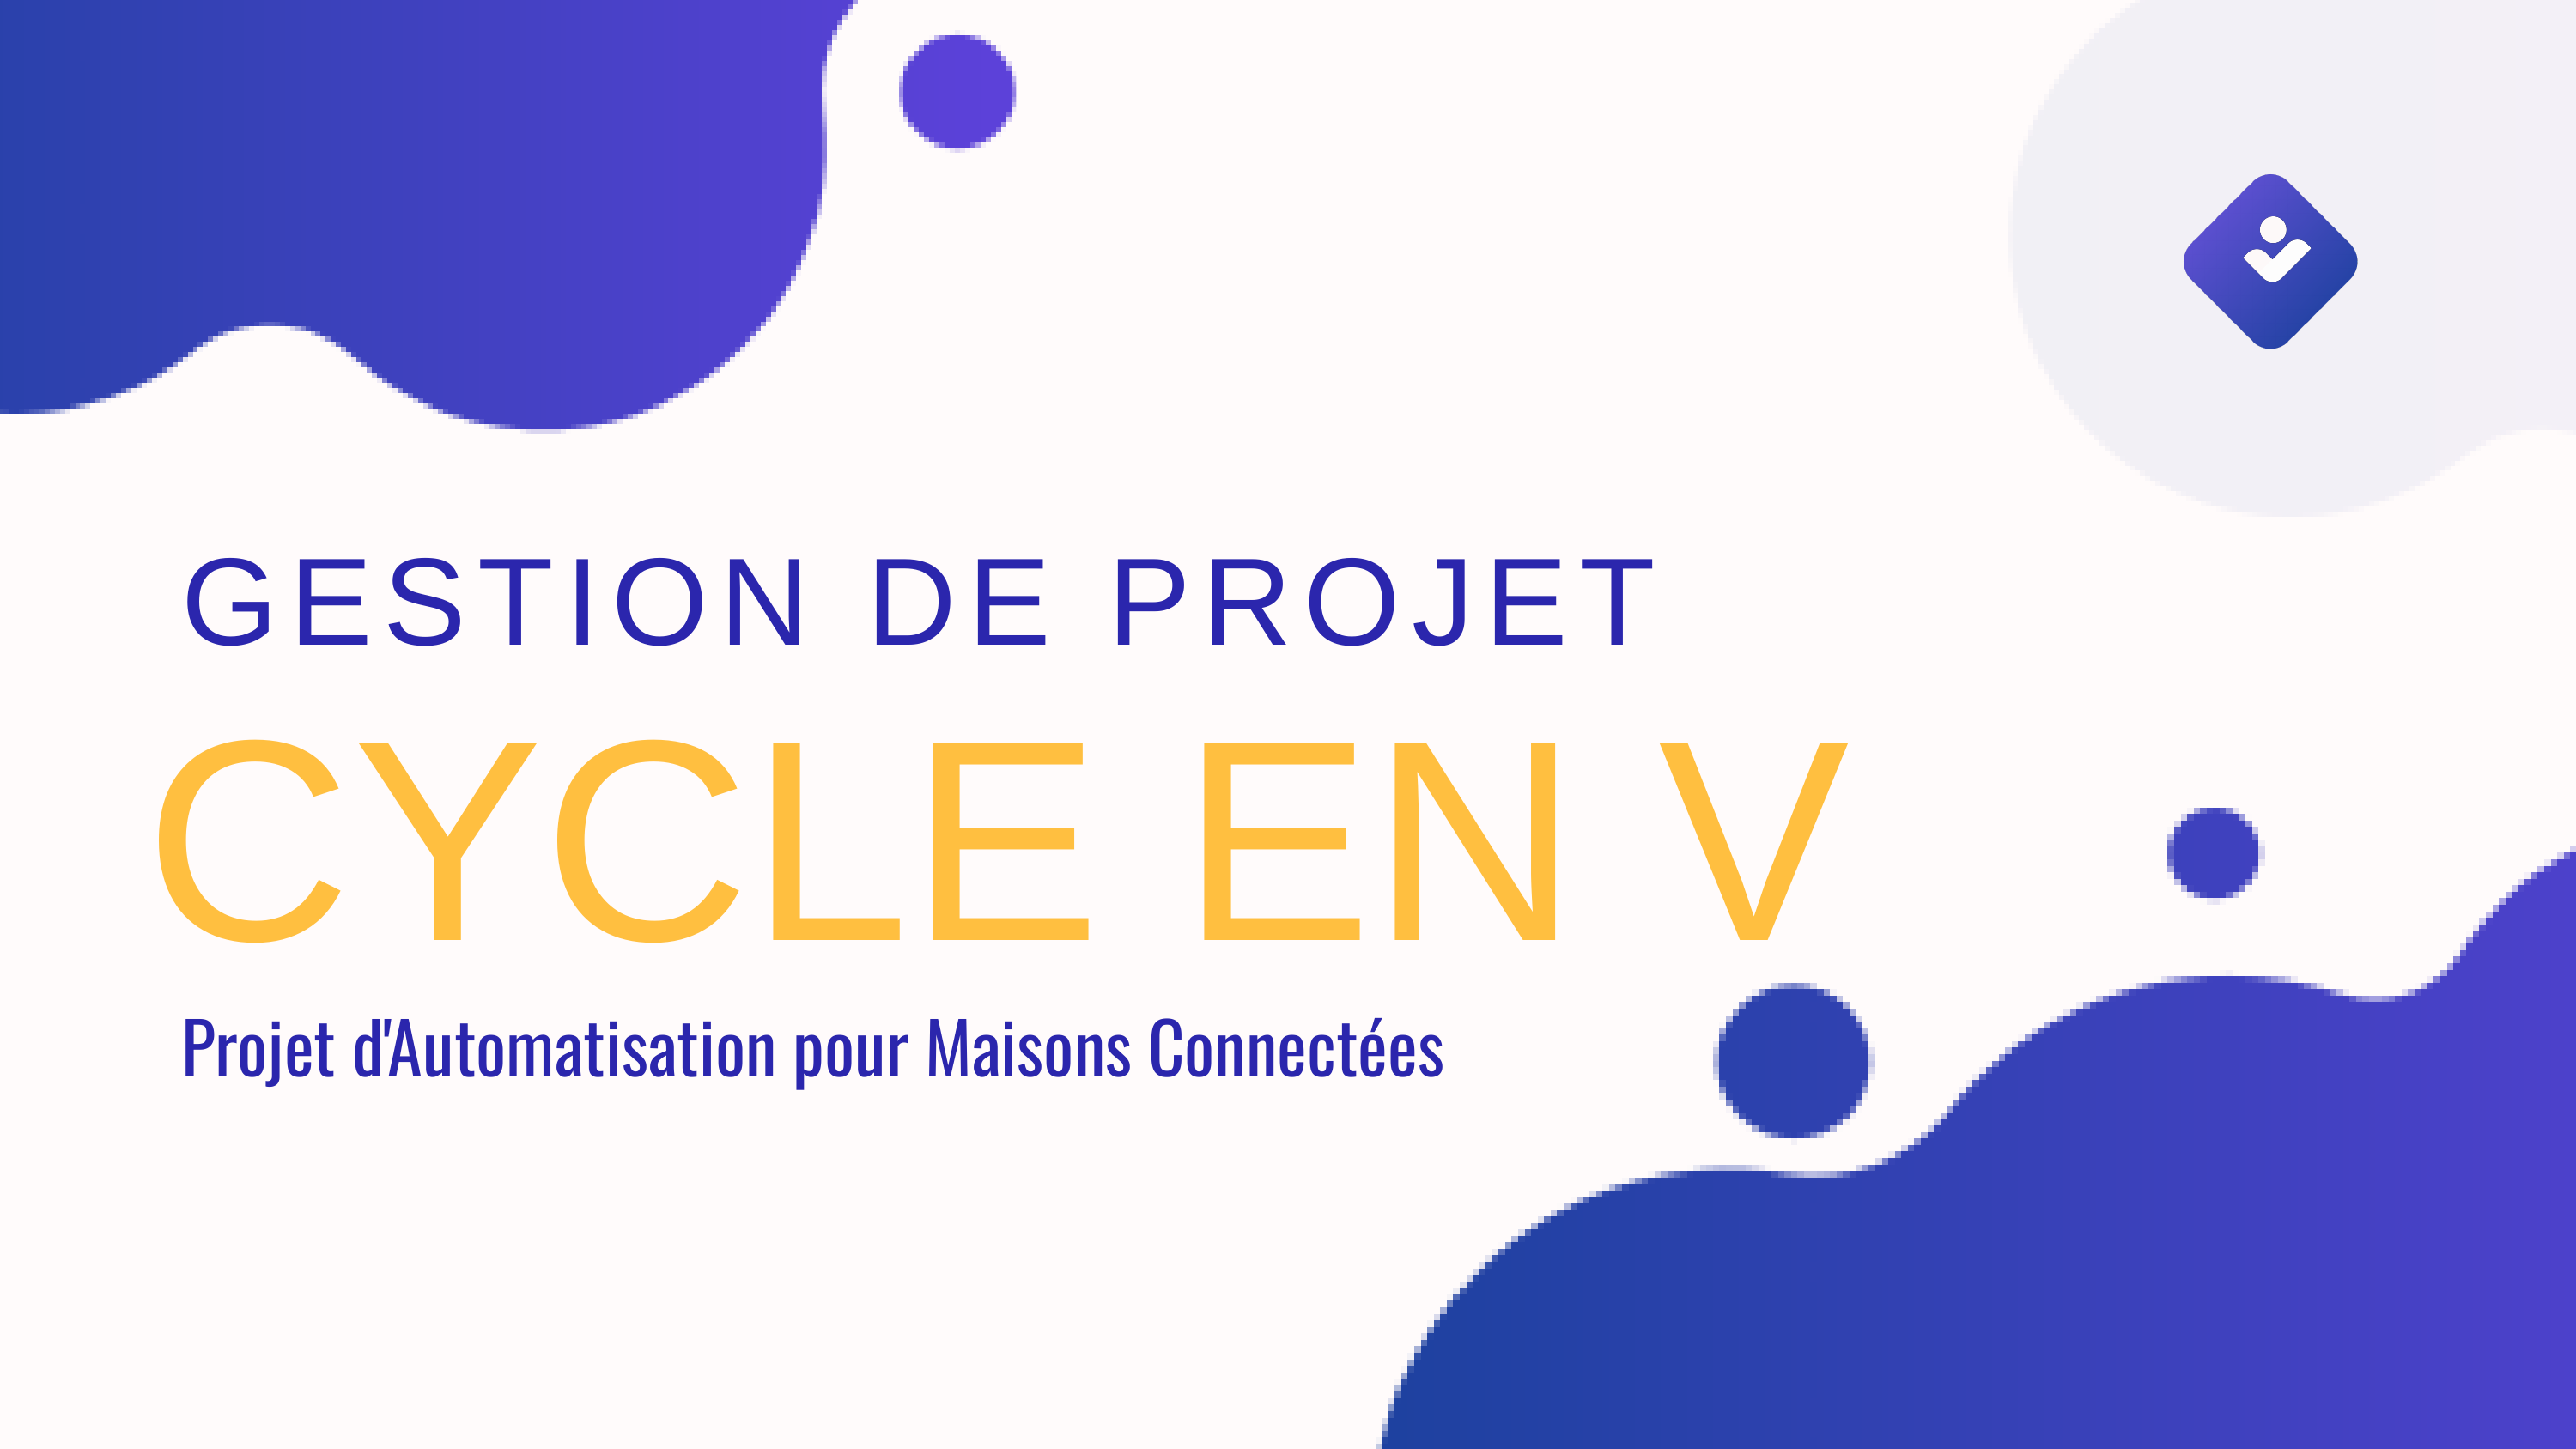

GESTION DE PROJET
CYCLE EN V

Projet d'Automatisation pour Maisons Connectées